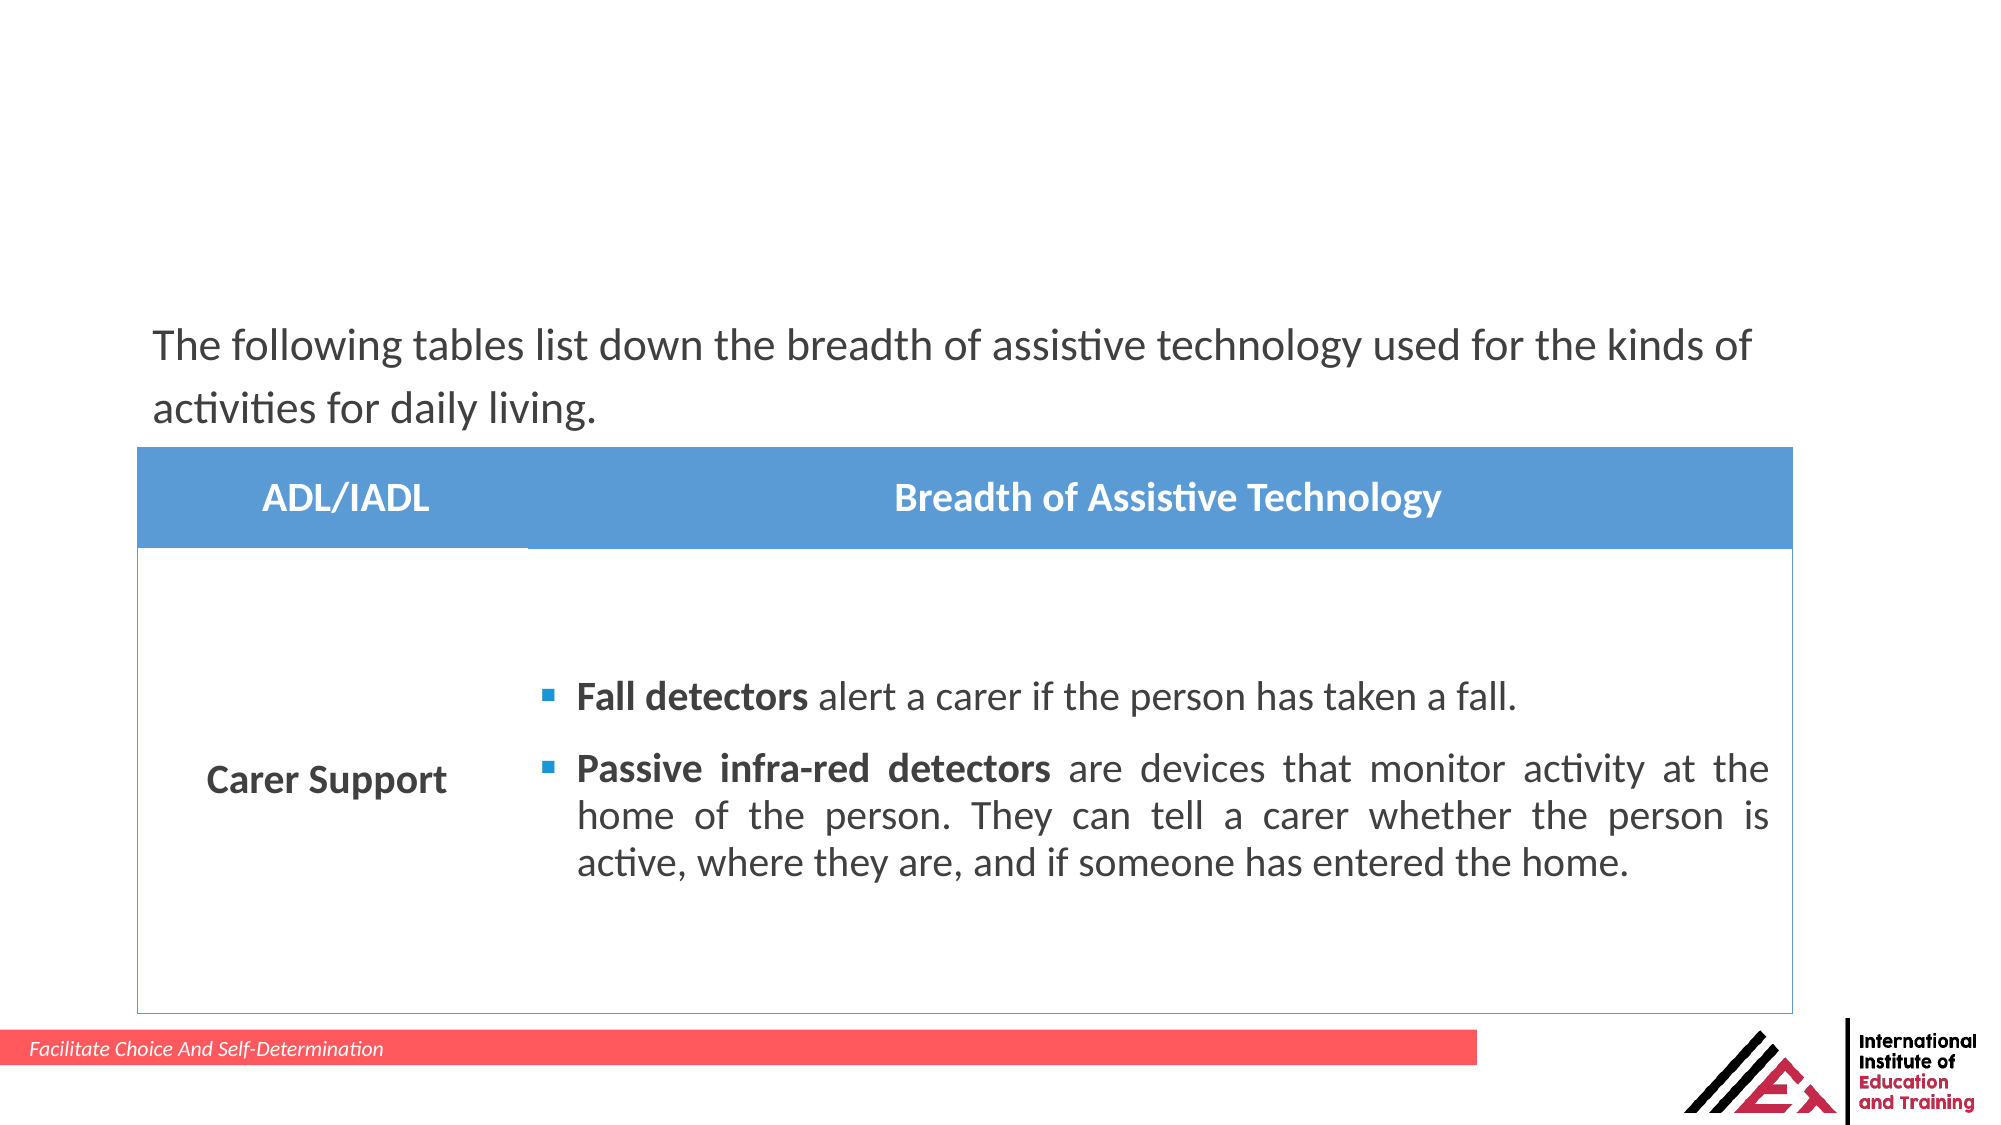

The following tables list down the breadth of assistive technology used for the kinds of activities for daily living.
| ADL/IADL | Breadth of Assistive Technology |
| --- | --- |
| Carer Support | Fall detectors alert a carer if the person has taken a fall. Passive infra-red detectors are devices that monitor activity at the home of the person. They can tell a carer whether the person is active, where they are, and if someone has entered the home. |
Facilitate Choice And Self-Determination